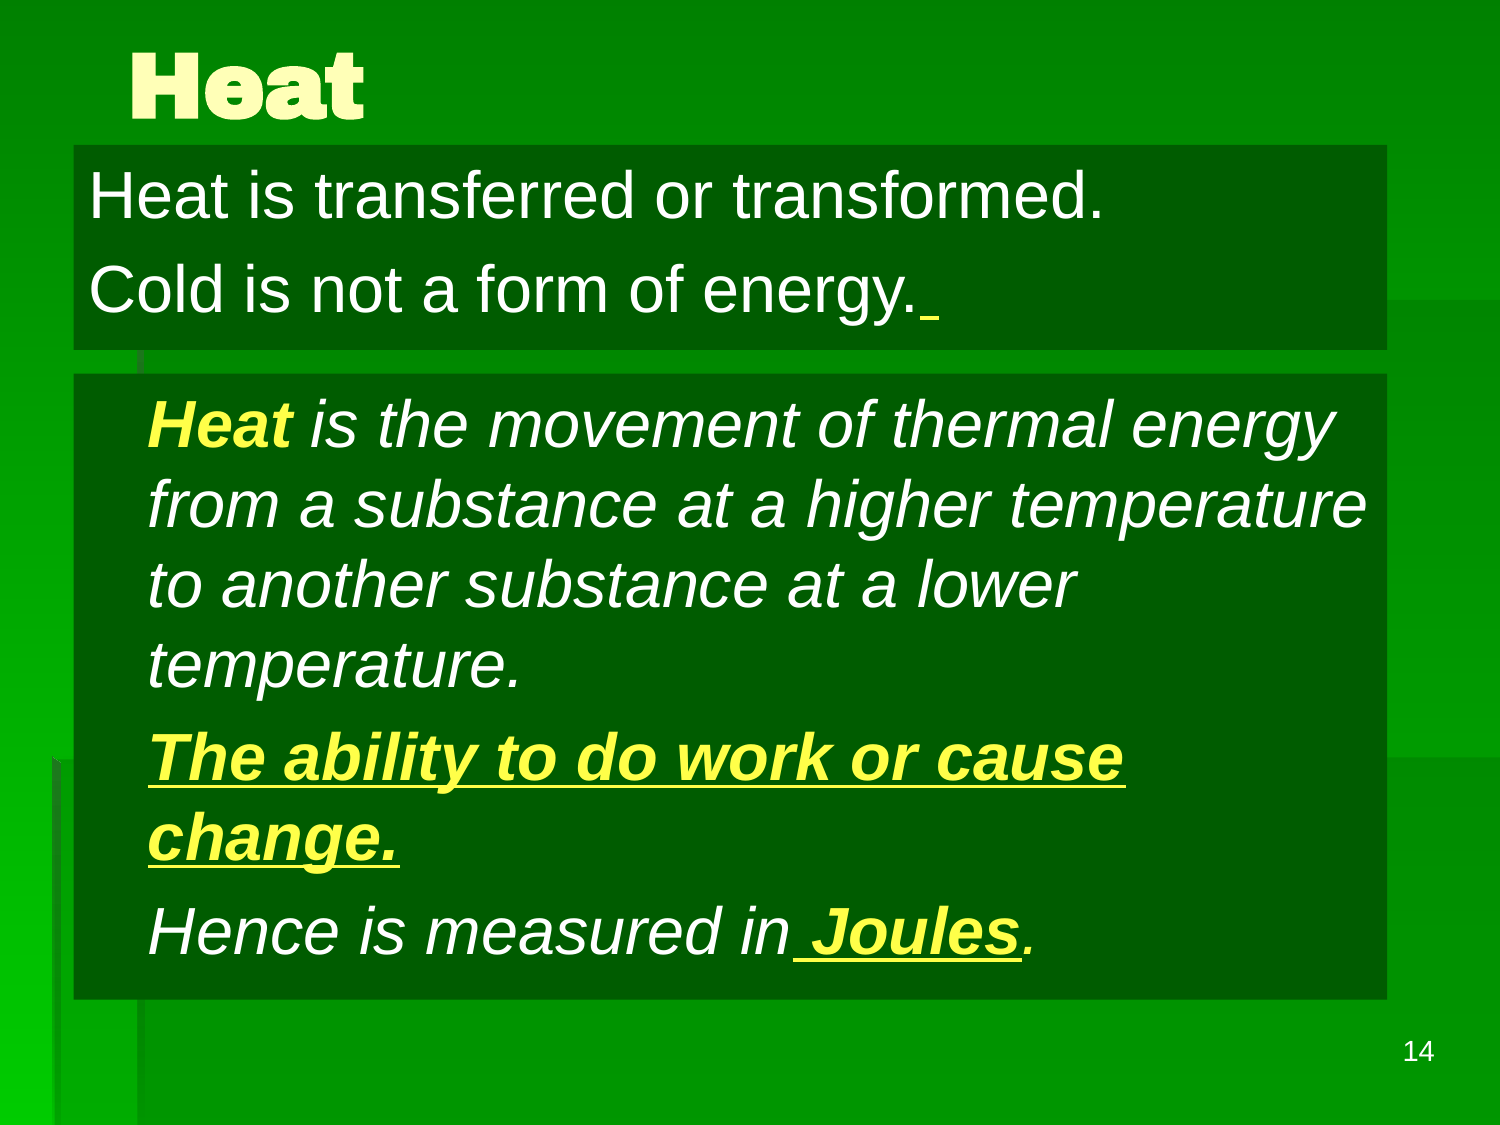

# Heat
Heat is transferred or transformed.
Cold is not a form of energy.
	Heat is the movement of thermal energy from a substance at a higher temperature to another substance at a lower temperature.
	The ability to do work or cause change.
	Hence is measured in Joules.
14